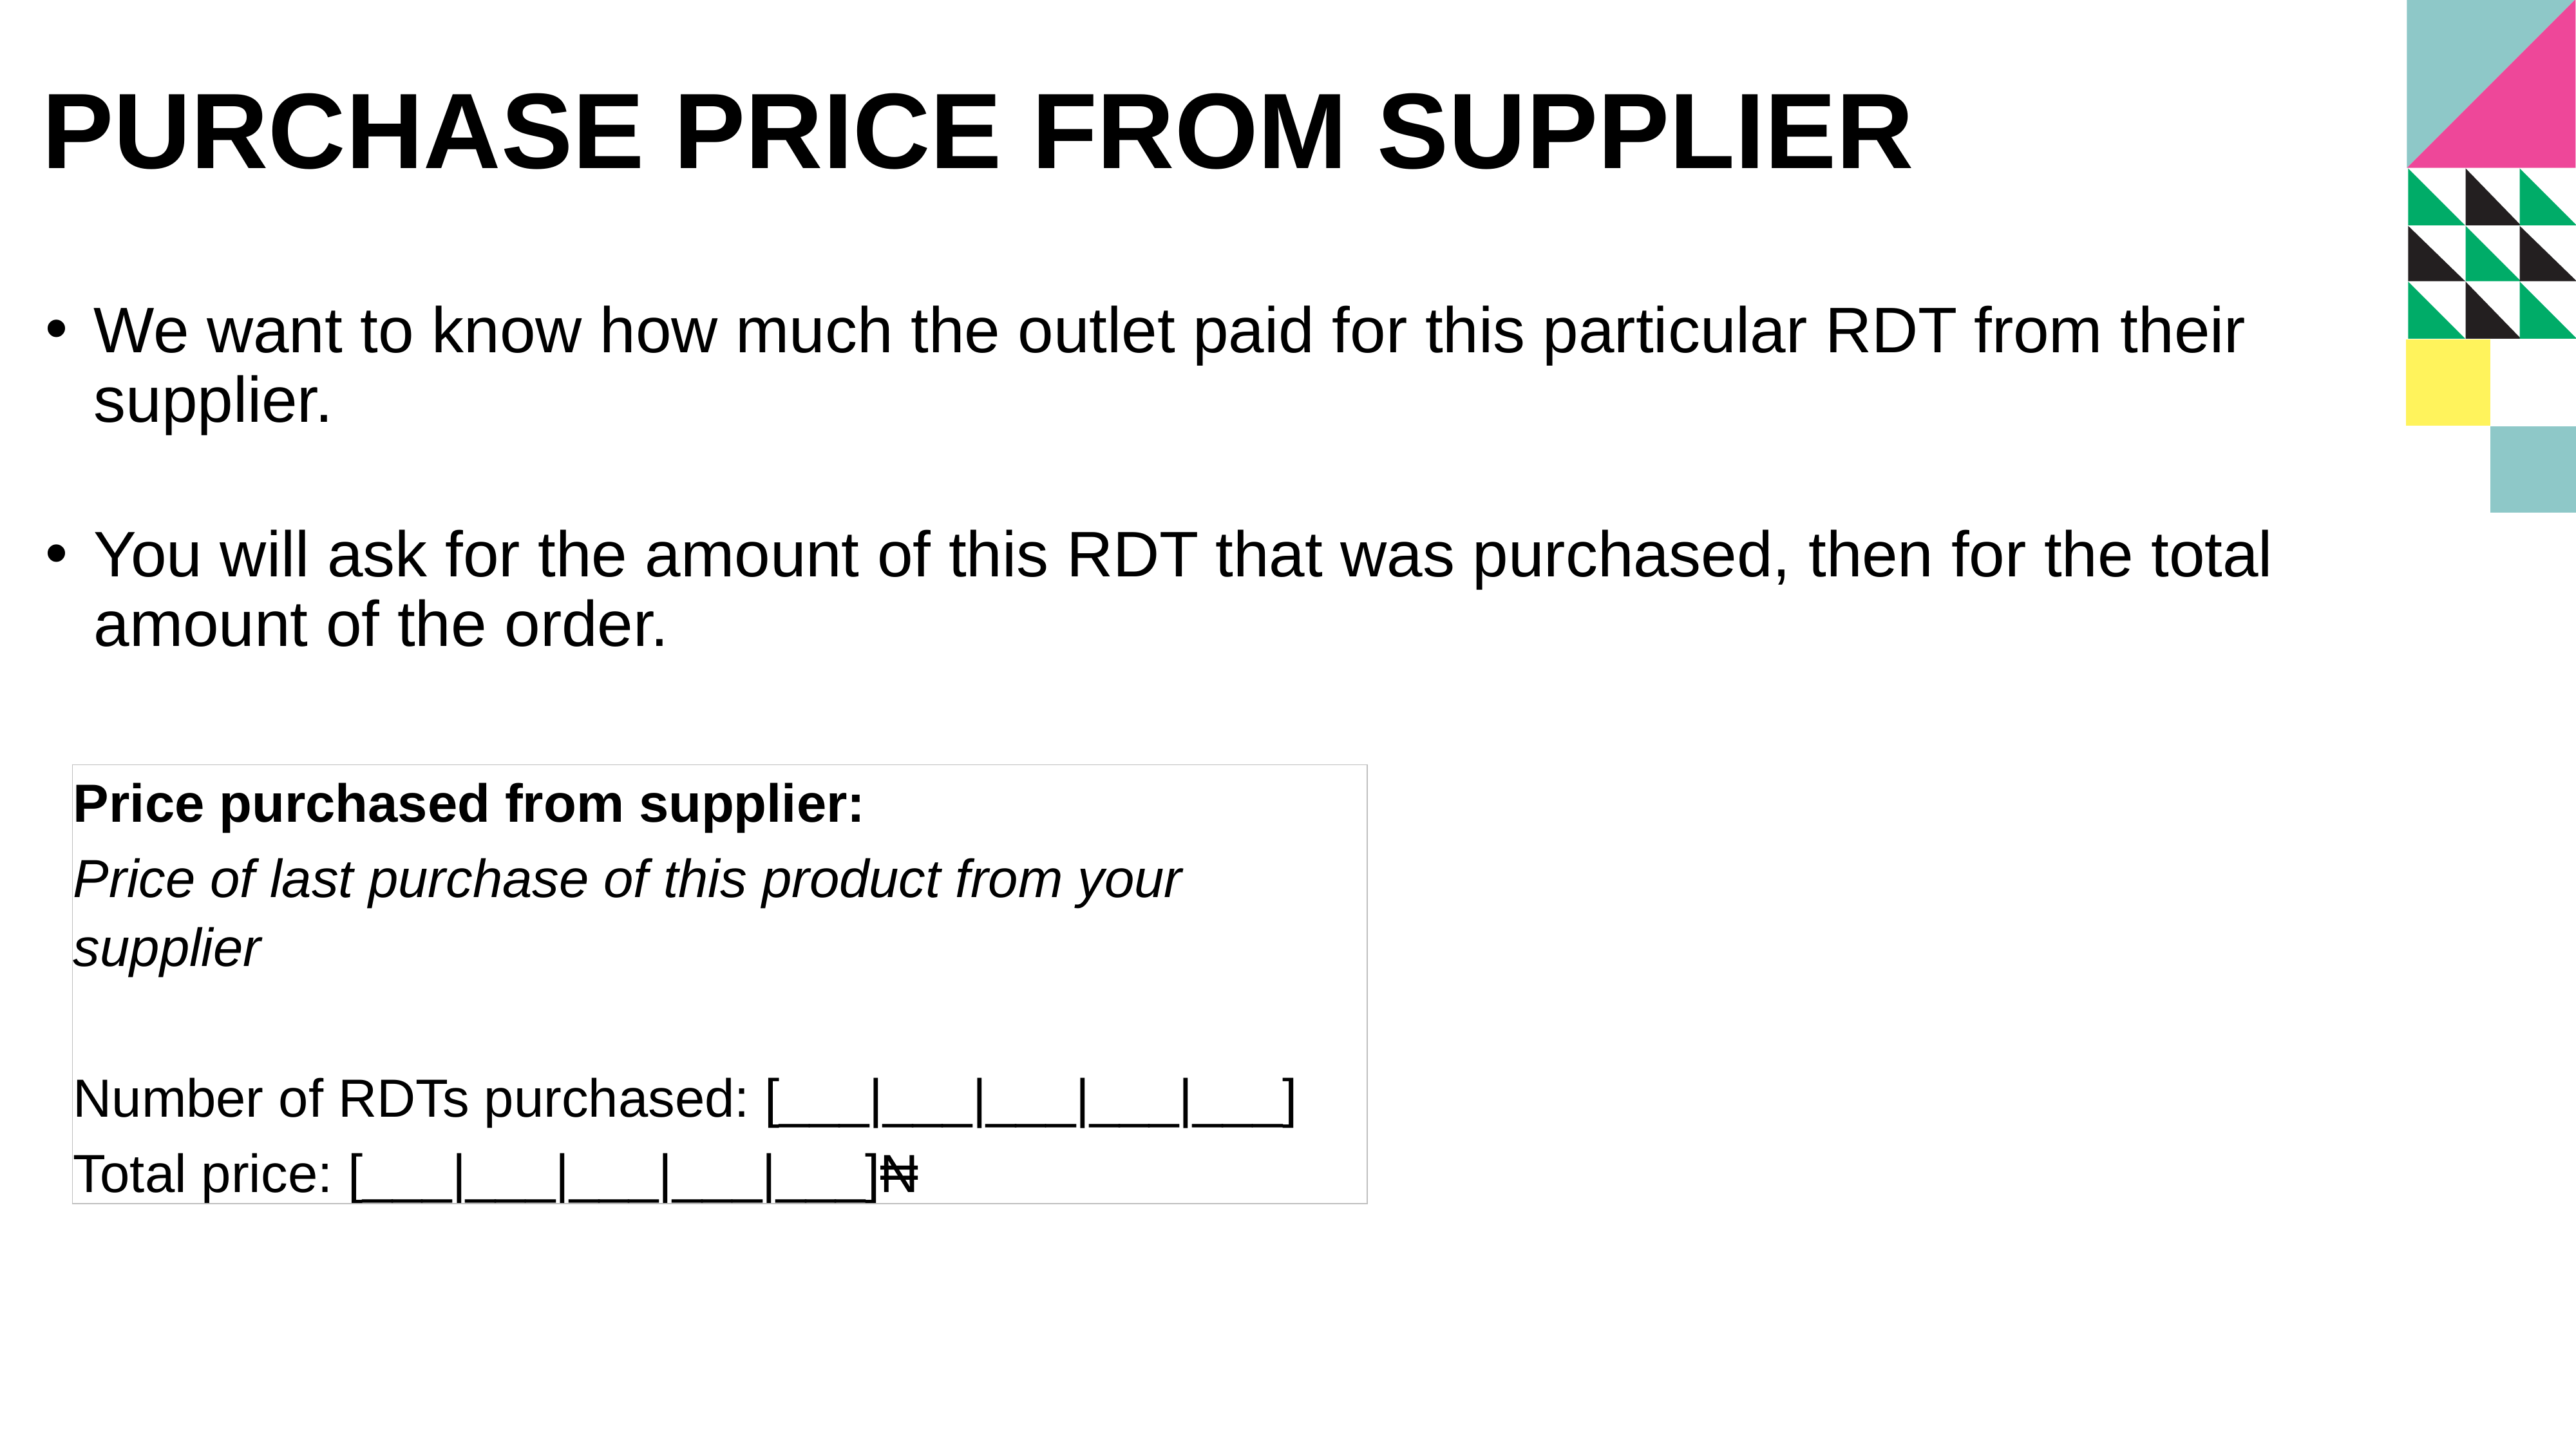

# Purchase price FROM SUPPLIER
We want to know how much the outlet paid for this particular RDT from their supplier.

You will ask for the amount of this RDT that was purchased, then for the total amount of the order.
| Price purchased from supplier: Price of last purchase of this product from your supplier Number of RDTs purchased: [\_\_\_|\_\_\_|\_\_\_|\_\_\_|\_\_\_] Total price: [\_\_\_|\_\_\_|\_\_\_|\_\_\_|\_\_\_]₦ |
| --- |